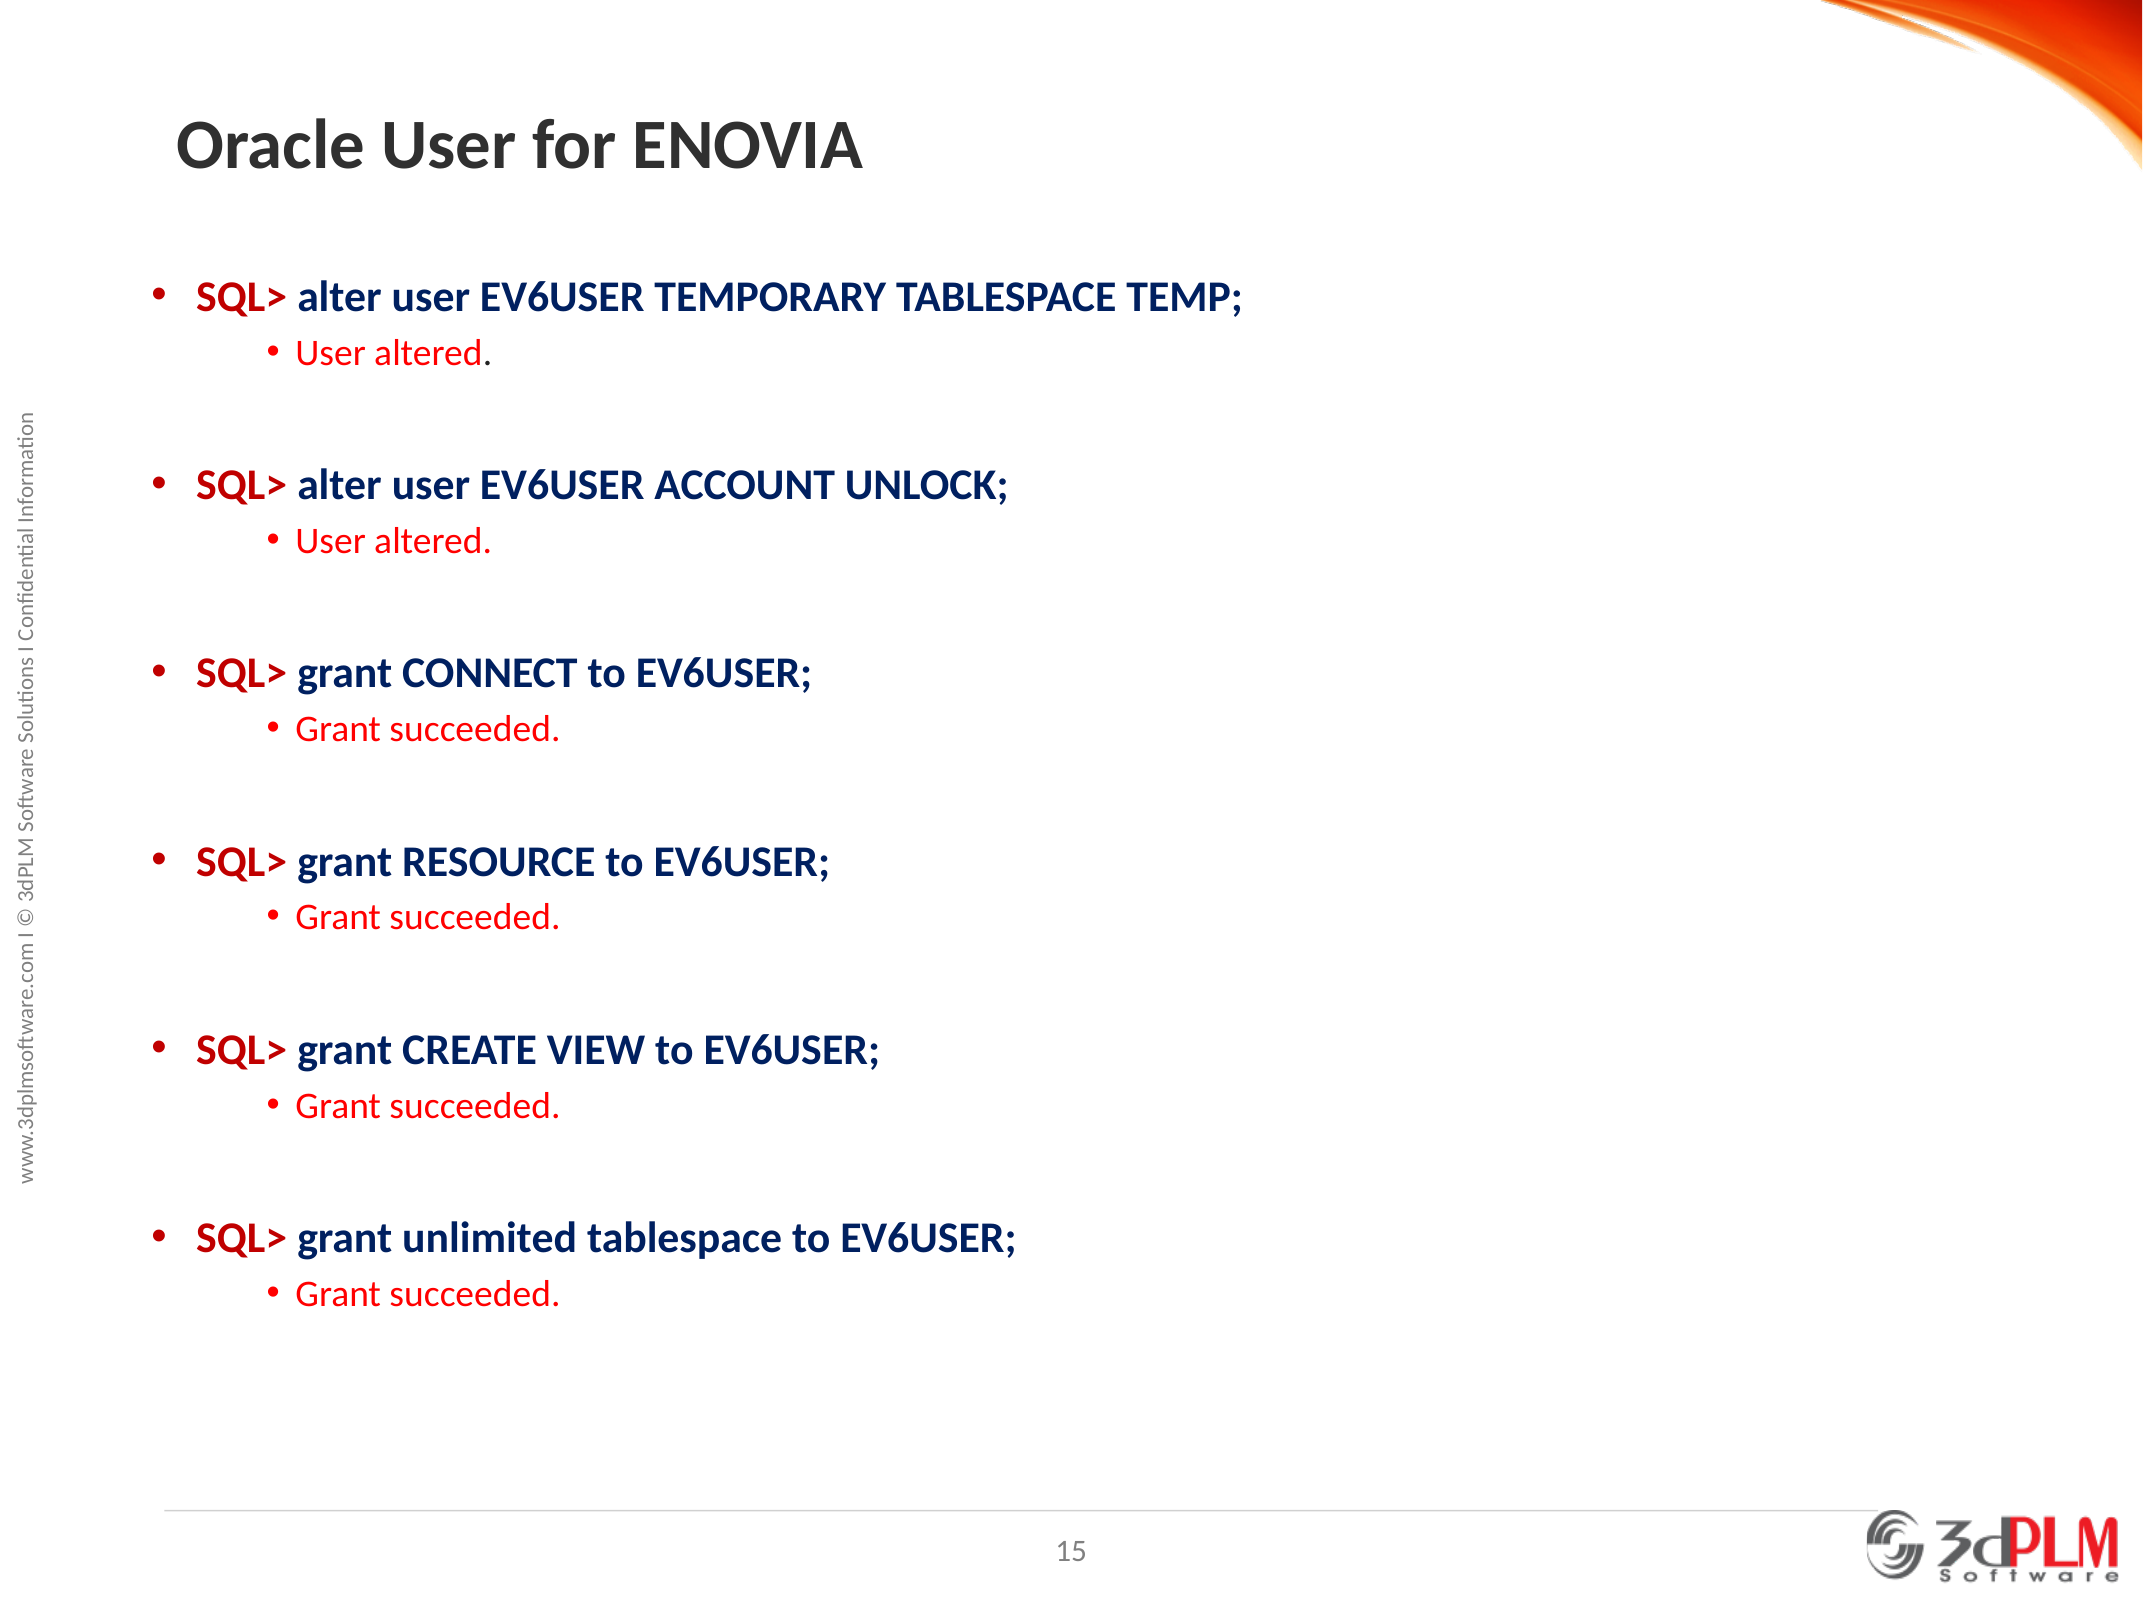

Oracle User for ENOVIA
SQL> alter user EV6USER TEMPORARY TABLESPACE TEMP;
User altered.

SQL> alter user EV6USER ACCOUNT UNLOCK;
User altered.

SQL> grant CONNECT to EV6USER;
Grant succeeded.

SQL> grant RESOURCE to EV6USER;
Grant succeeded.

SQL> grant CREATE VIEW to EV6USER;
Grant succeeded.

SQL> grant unlimited tablespace to EV6USER;
Grant succeeded.